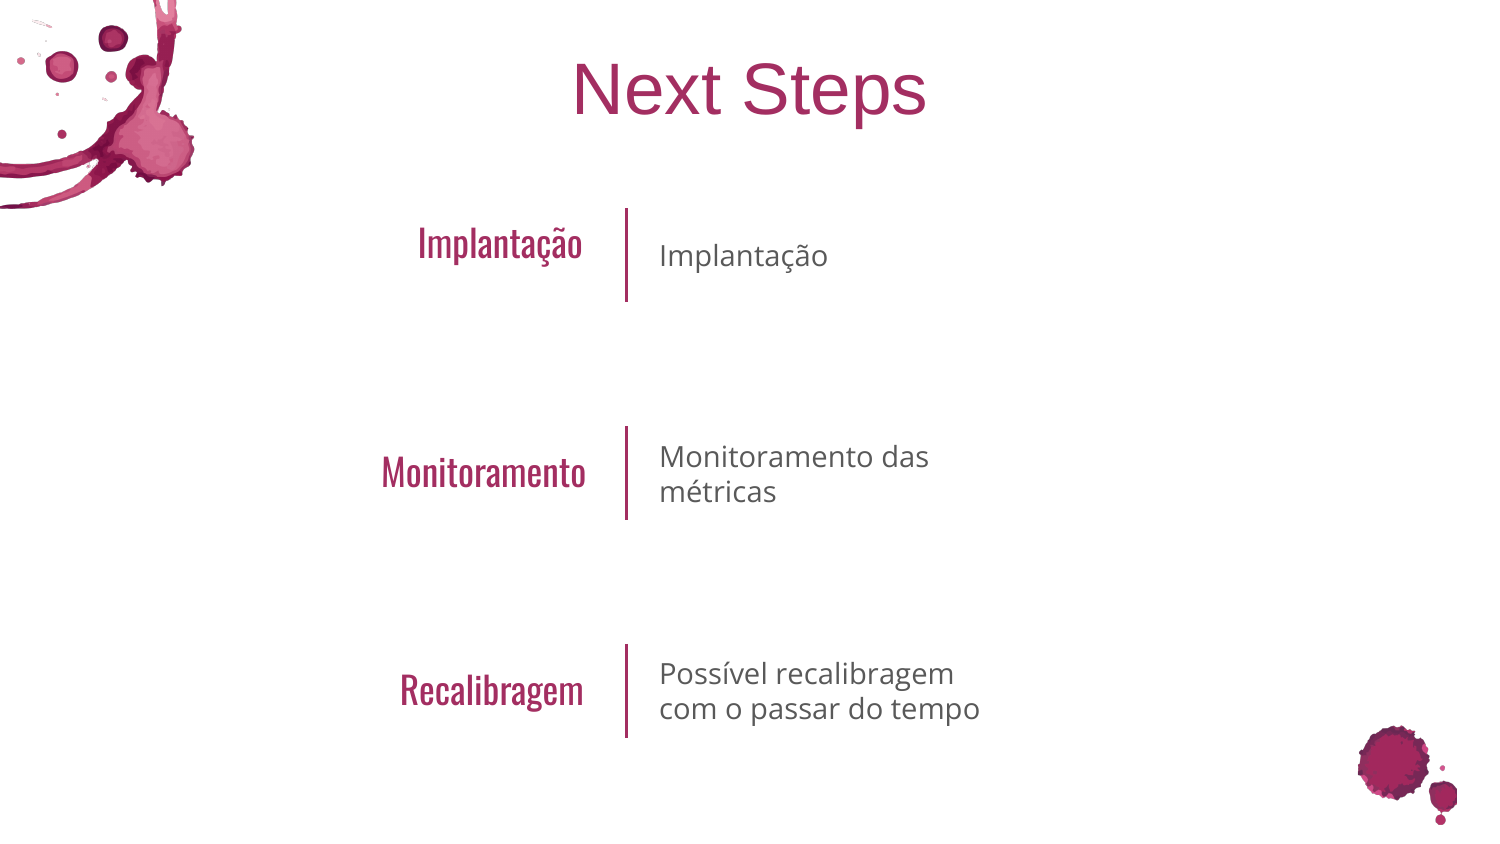

# Next Steps
Implantação
Implantação
Monitoramento das métricas
Monitoramento
Possível recalibragem com o passar do tempo
Recalibragem